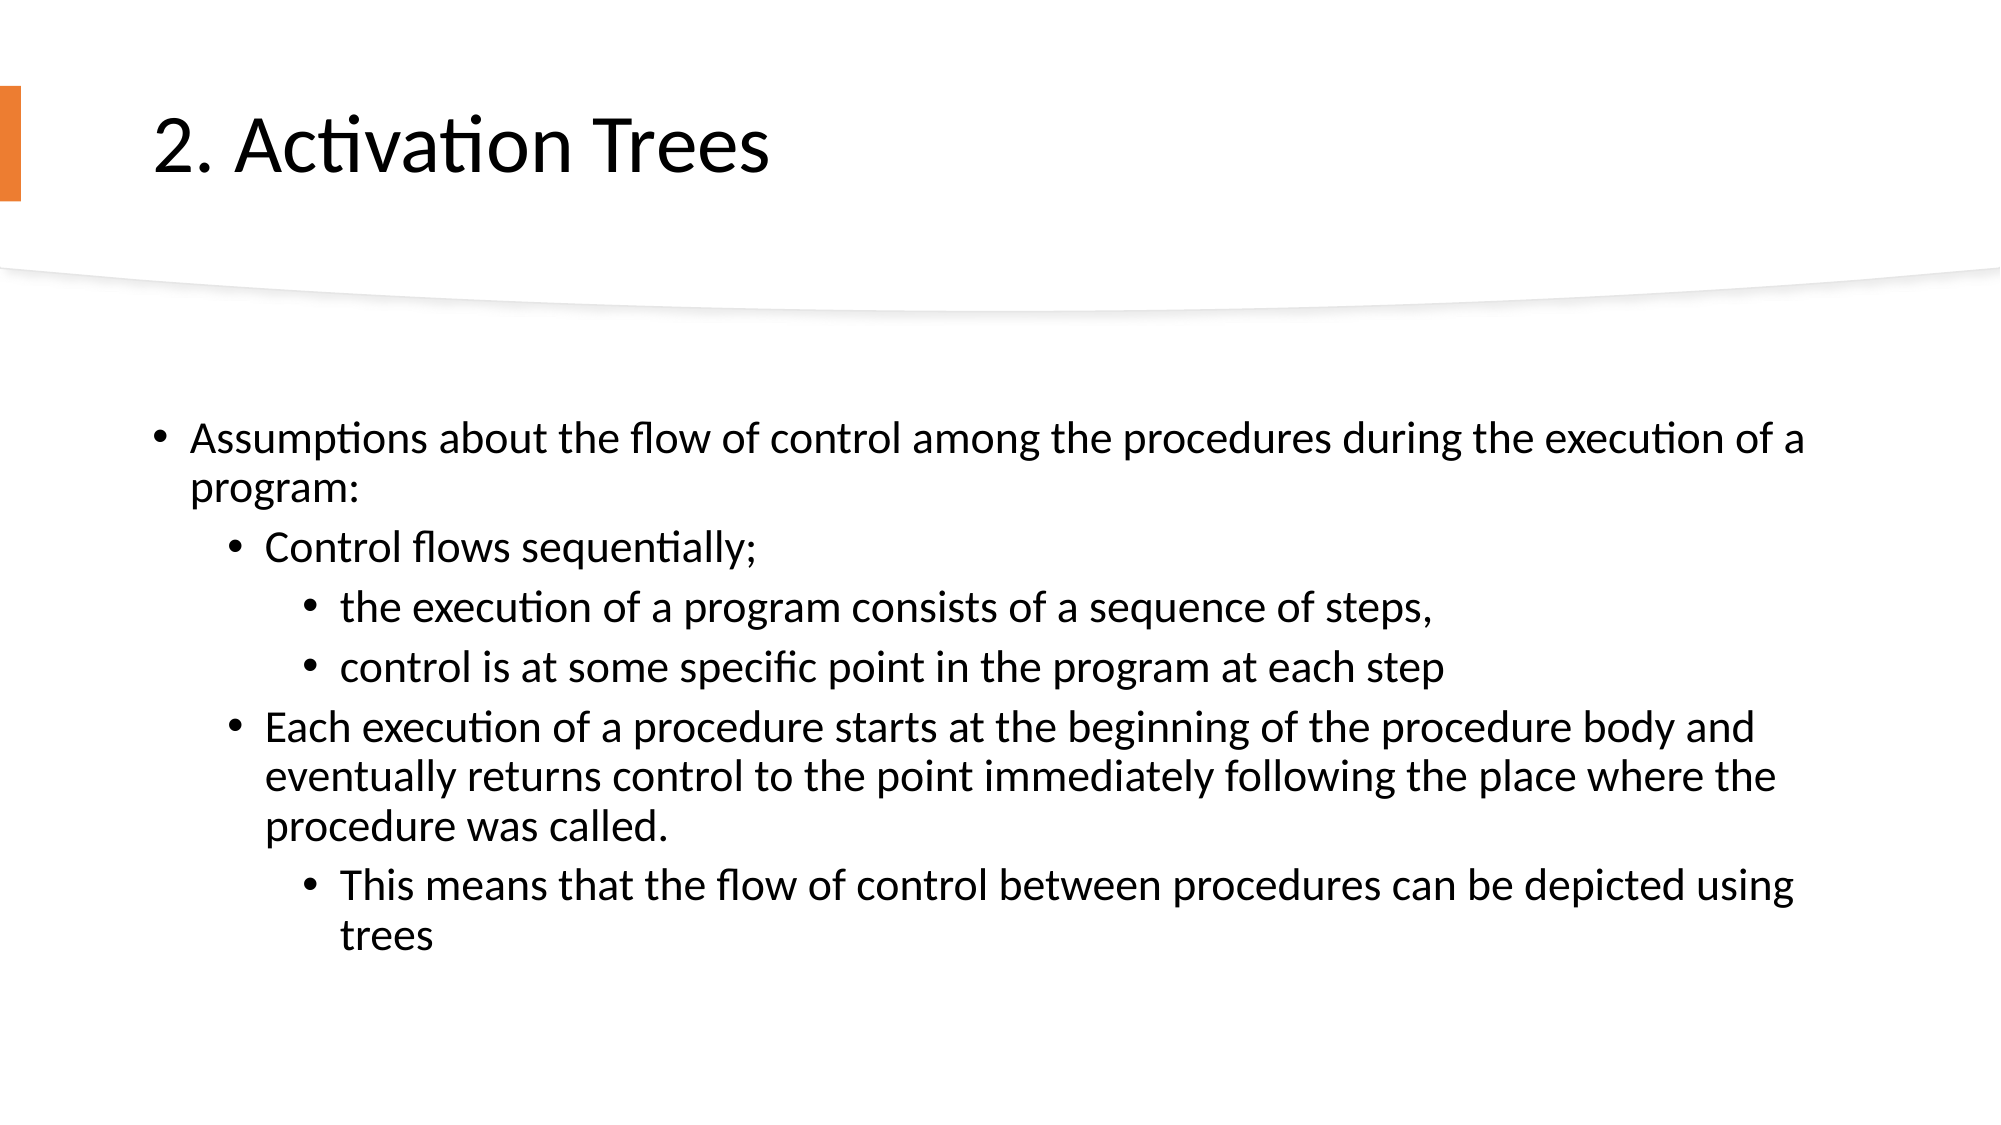

# 2. Activation Trees

Assumptions about the flow of control among the procedures during the execution of a program:
Control flows sequentially;
the execution of a program consists of a sequence of steps,
control is at some specific point in the program at each step
Each execution of a procedure starts at the beginning of the procedure body and eventually returns control to the point immediately following the place where the procedure was called.
This means that the flow of control between procedures can be depicted using trees